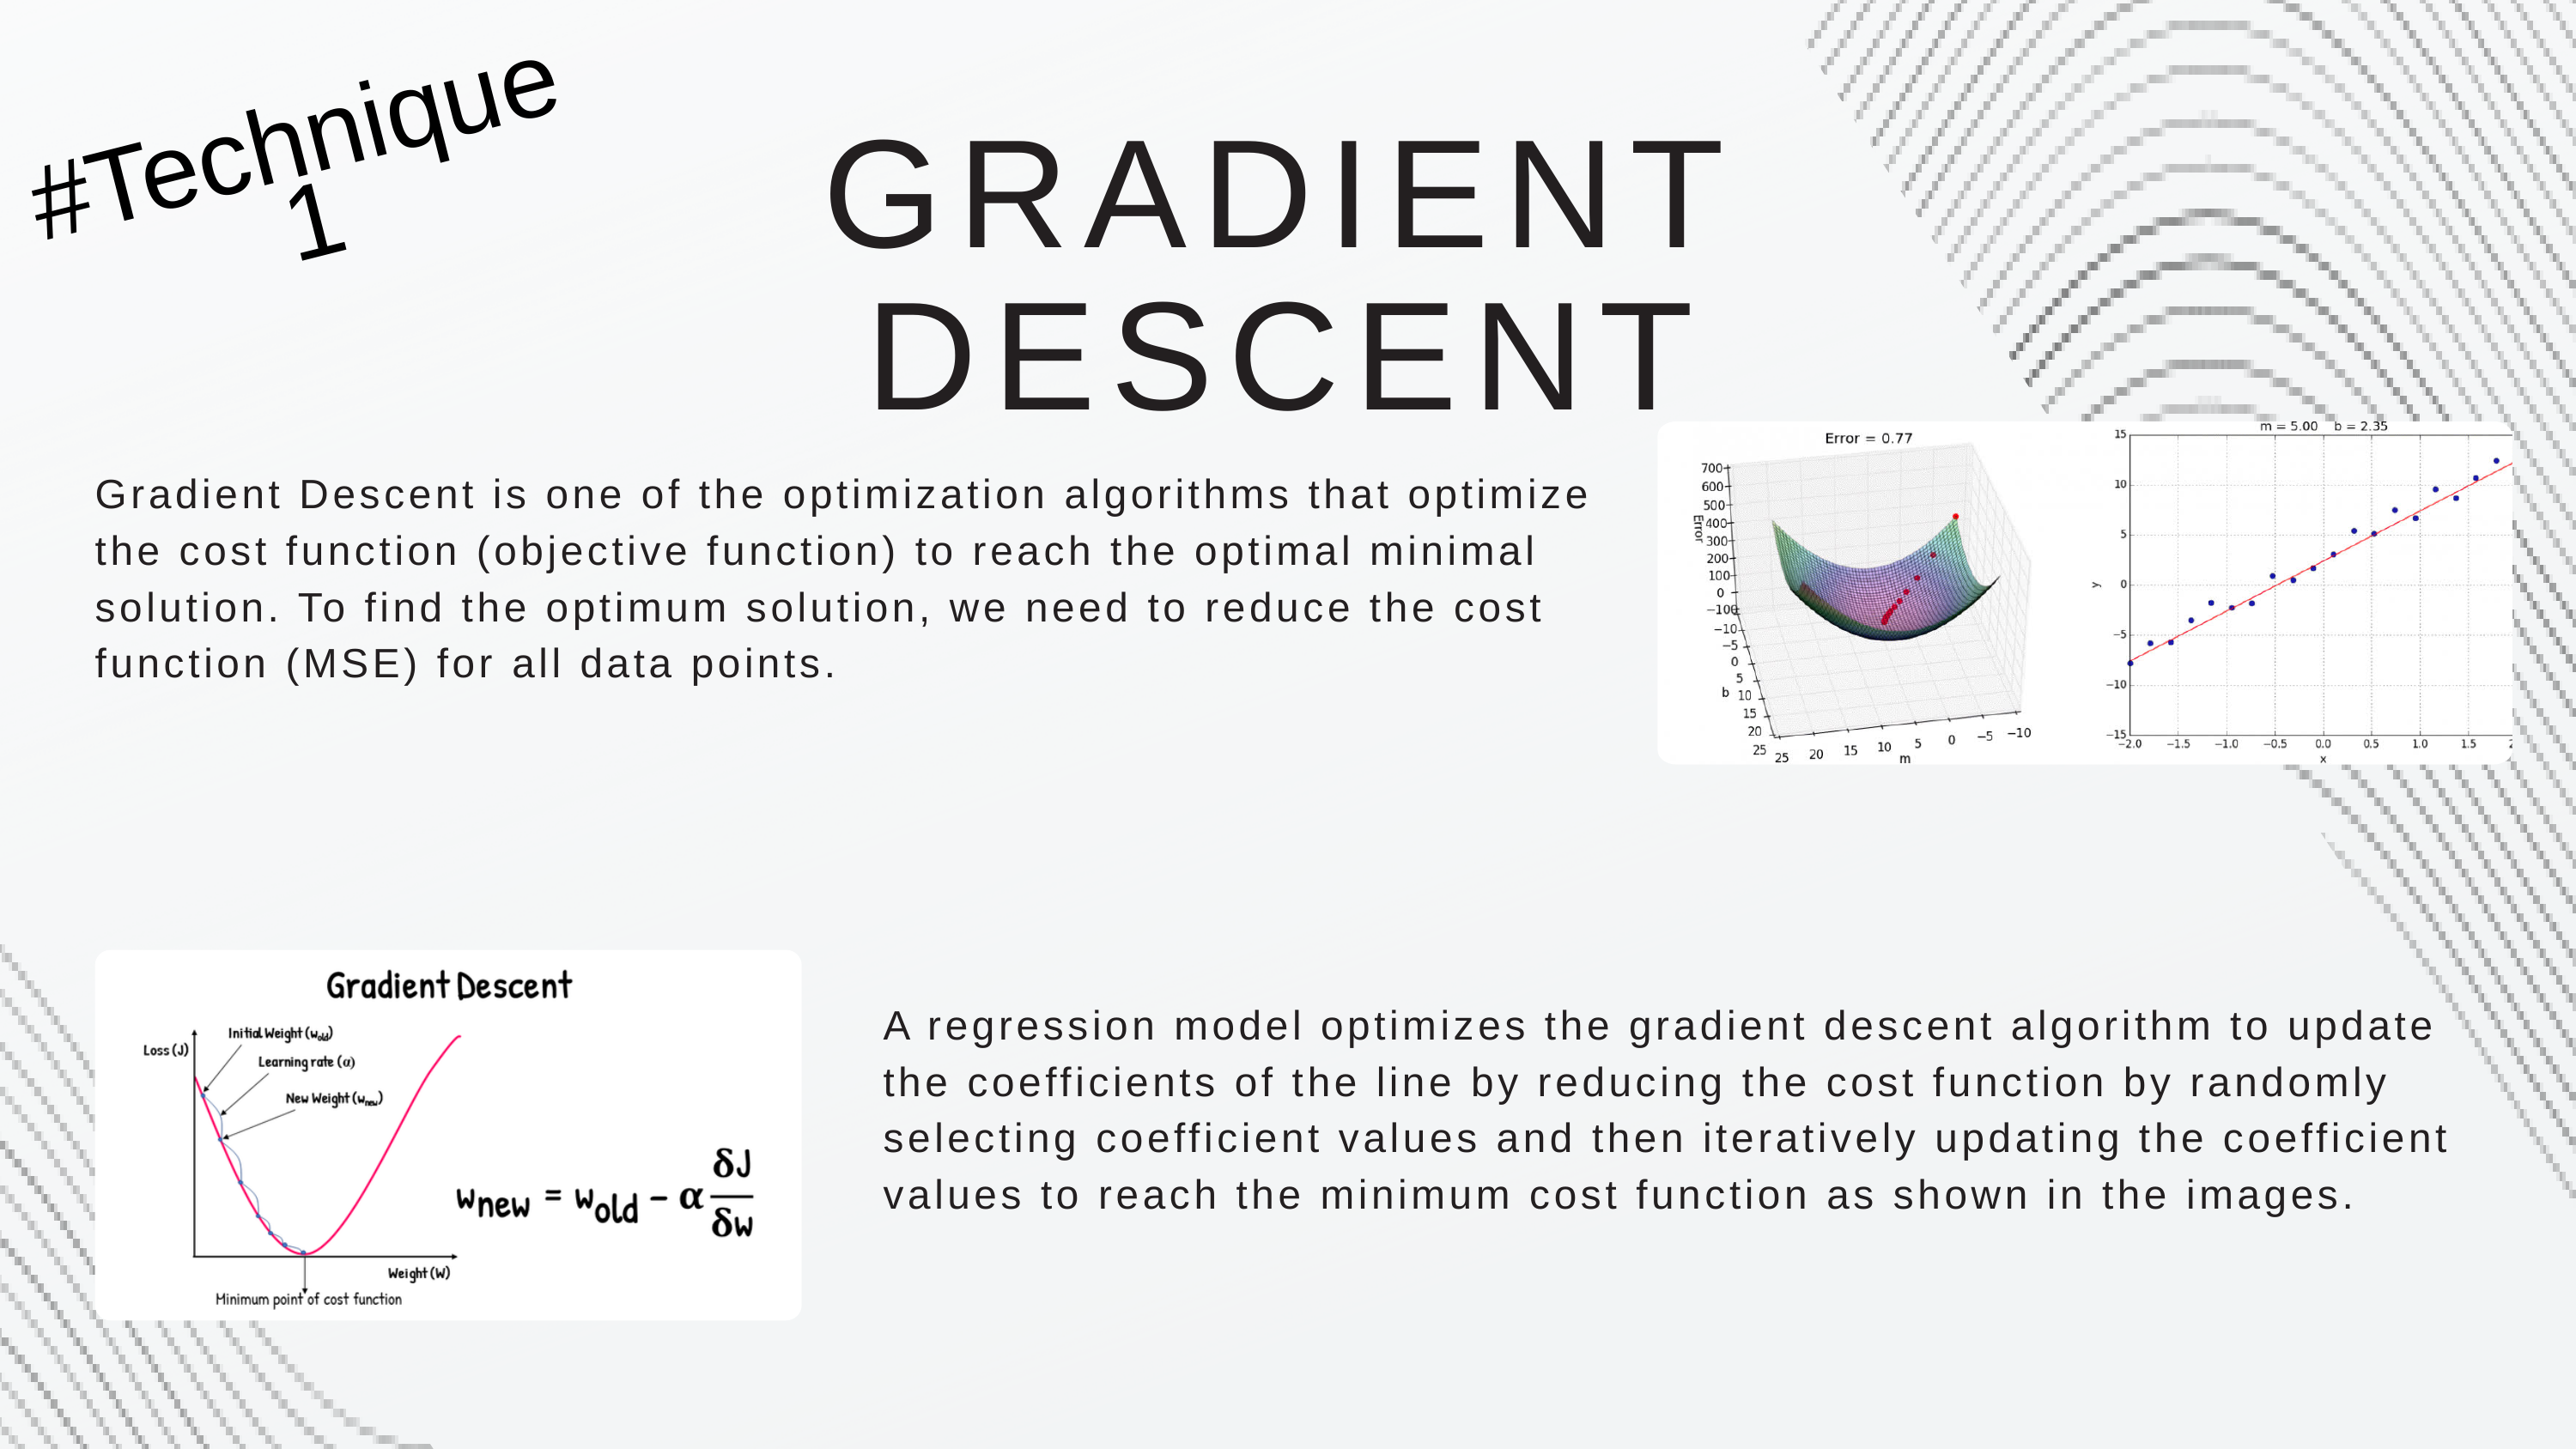

#Technique 1
GRADIENT DESCENT

Gradient Descent is one of the optimization algorithms that optimize the cost function (objective function) to reach the optimal minimal solution. To find the optimum solution, we need to reduce the cost function (MSE) for all data points.

A regression model optimizes the gradient descent algorithm to update the coefficients of the line by reducing the cost function by randomly selecting coefficient values and then iteratively updating the coefficient values to reach the minimum cost function as shown in the images.